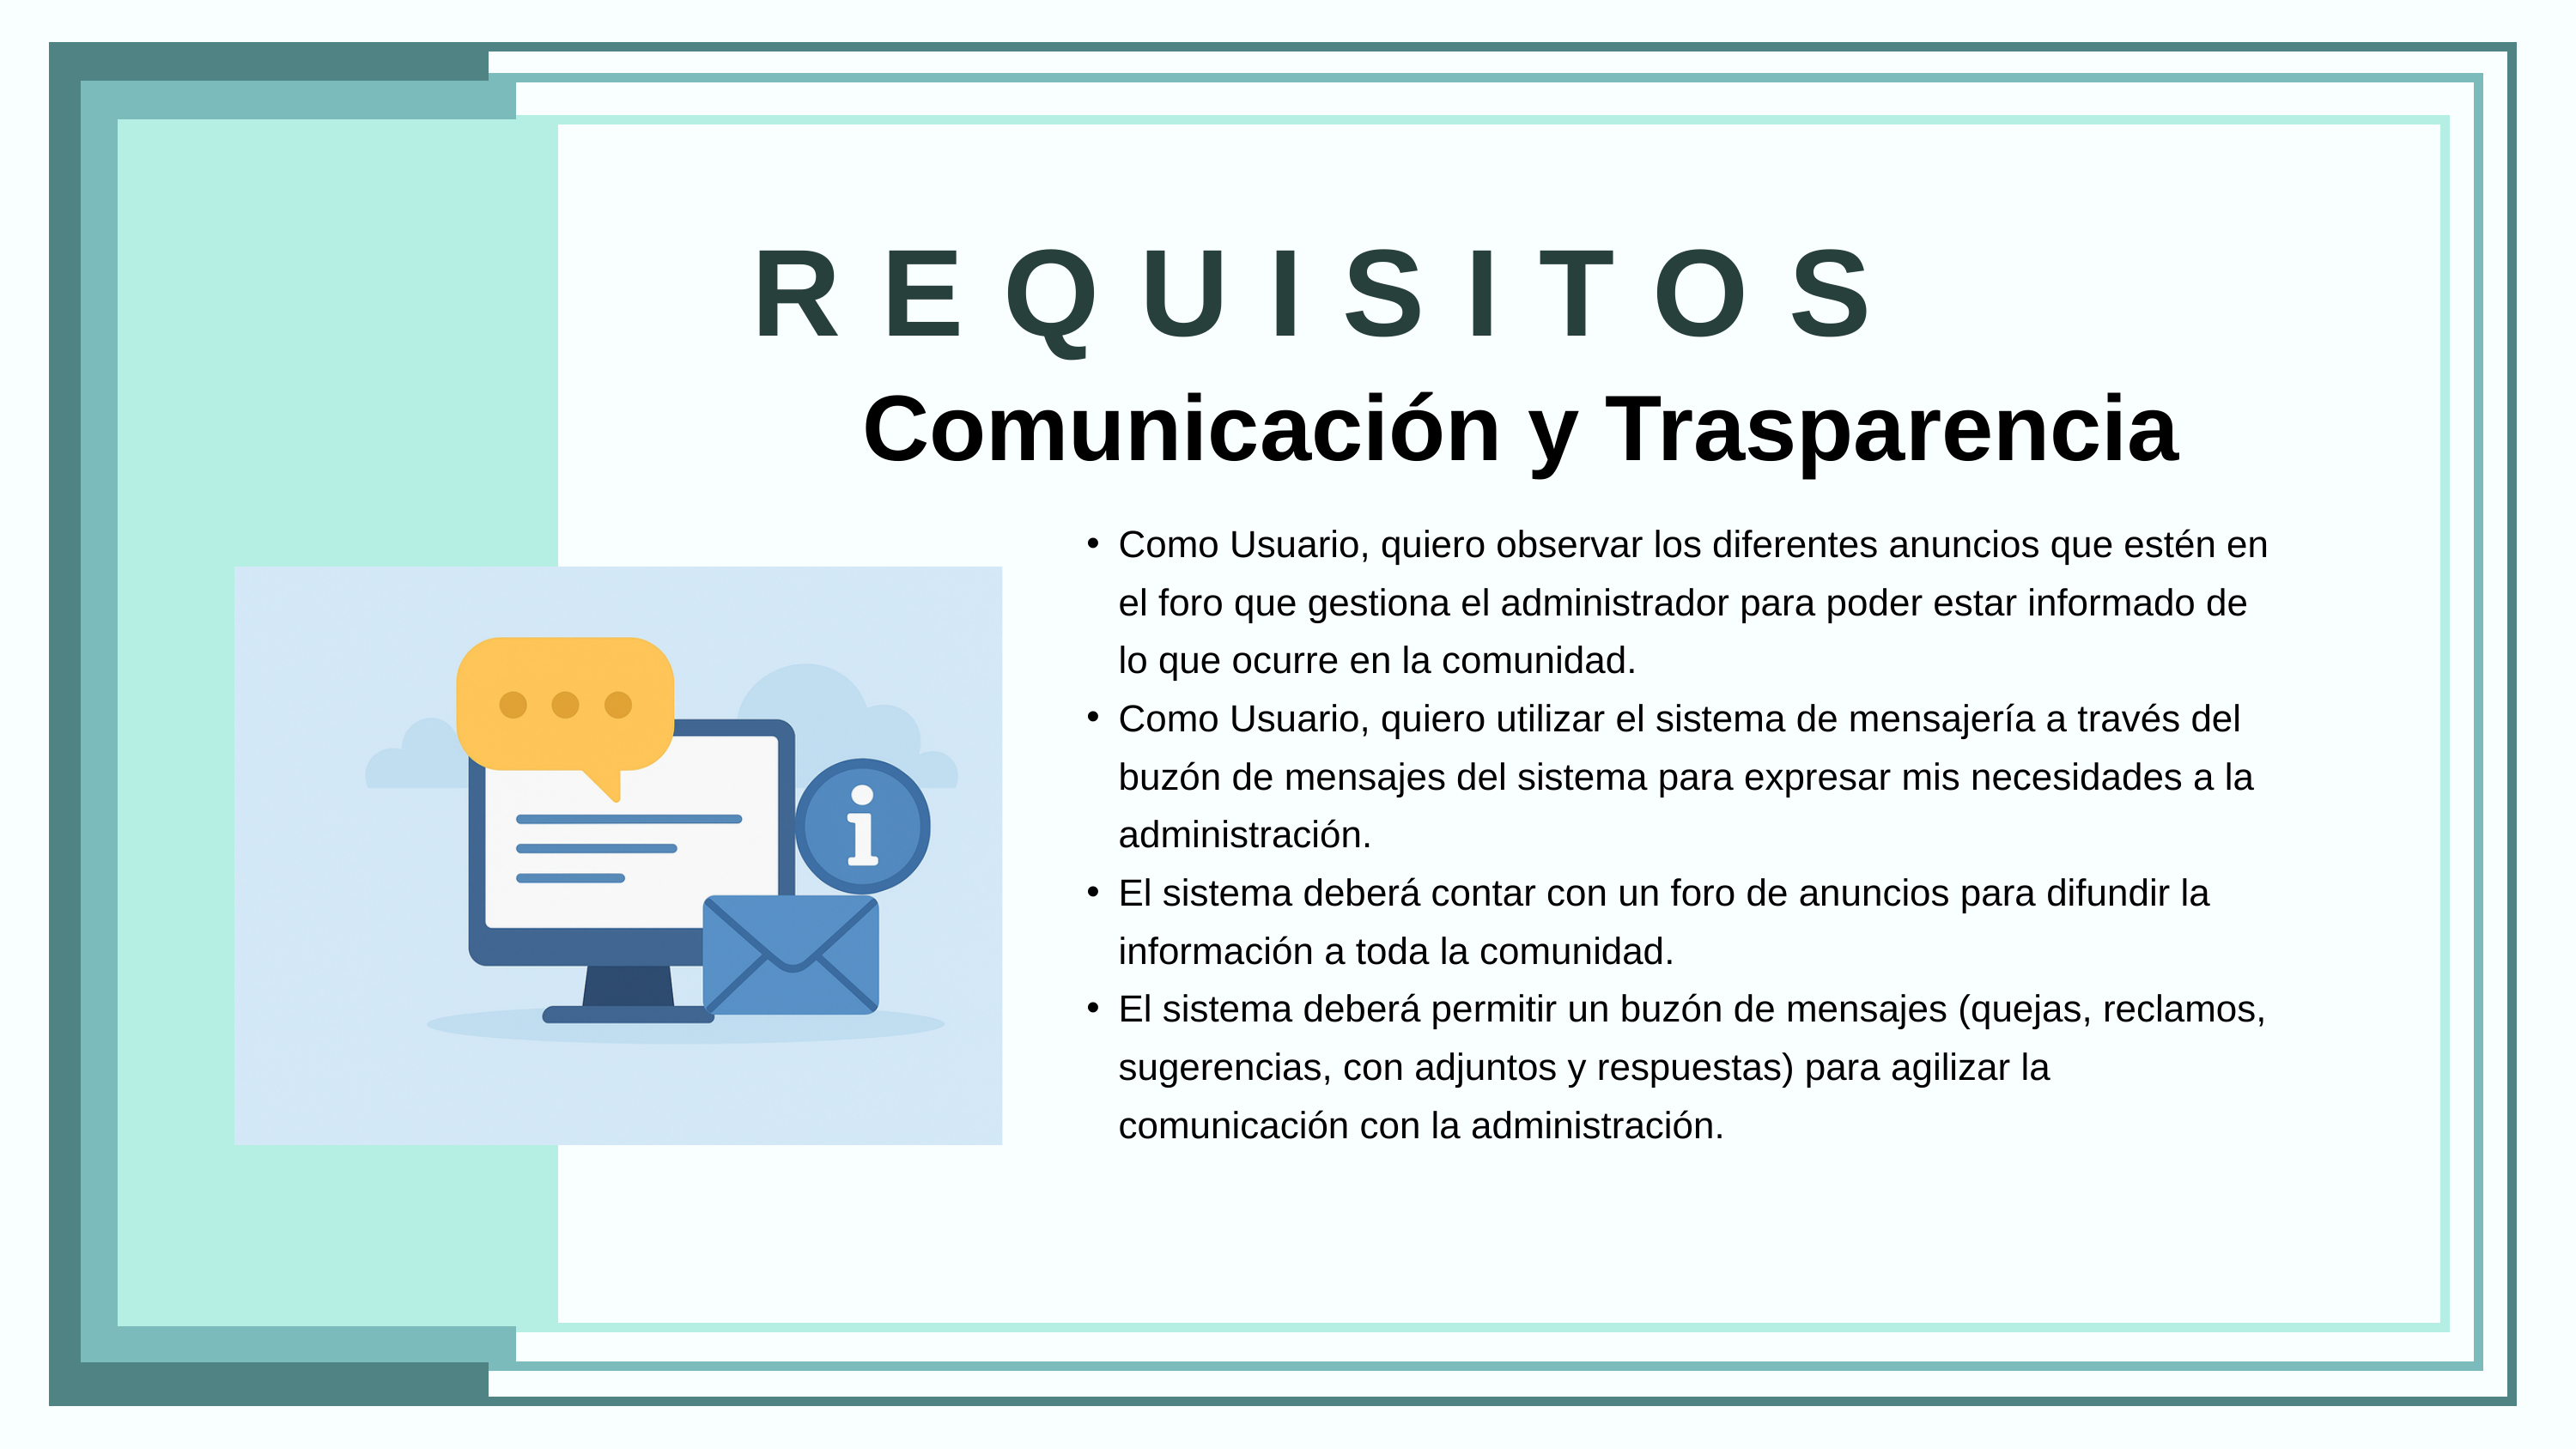

REQUISITOS
Comunicación y Trasparencia
Como Usuario, quiero observar los diferentes anuncios que estén en el foro que gestiona el administrador para poder estar informado de lo que ocurre en la comunidad.
Como Usuario, quiero utilizar el sistema de mensajería a través del buzón de mensajes del sistema para expresar mis necesidades a la administración.
El sistema deberá contar con un foro de anuncios para difundir la información a toda la comunidad.
El sistema deberá permitir un buzón de mensajes (quejas, reclamos, sugerencias, con adjuntos y respuestas) para agilizar la comunicación con la administración.